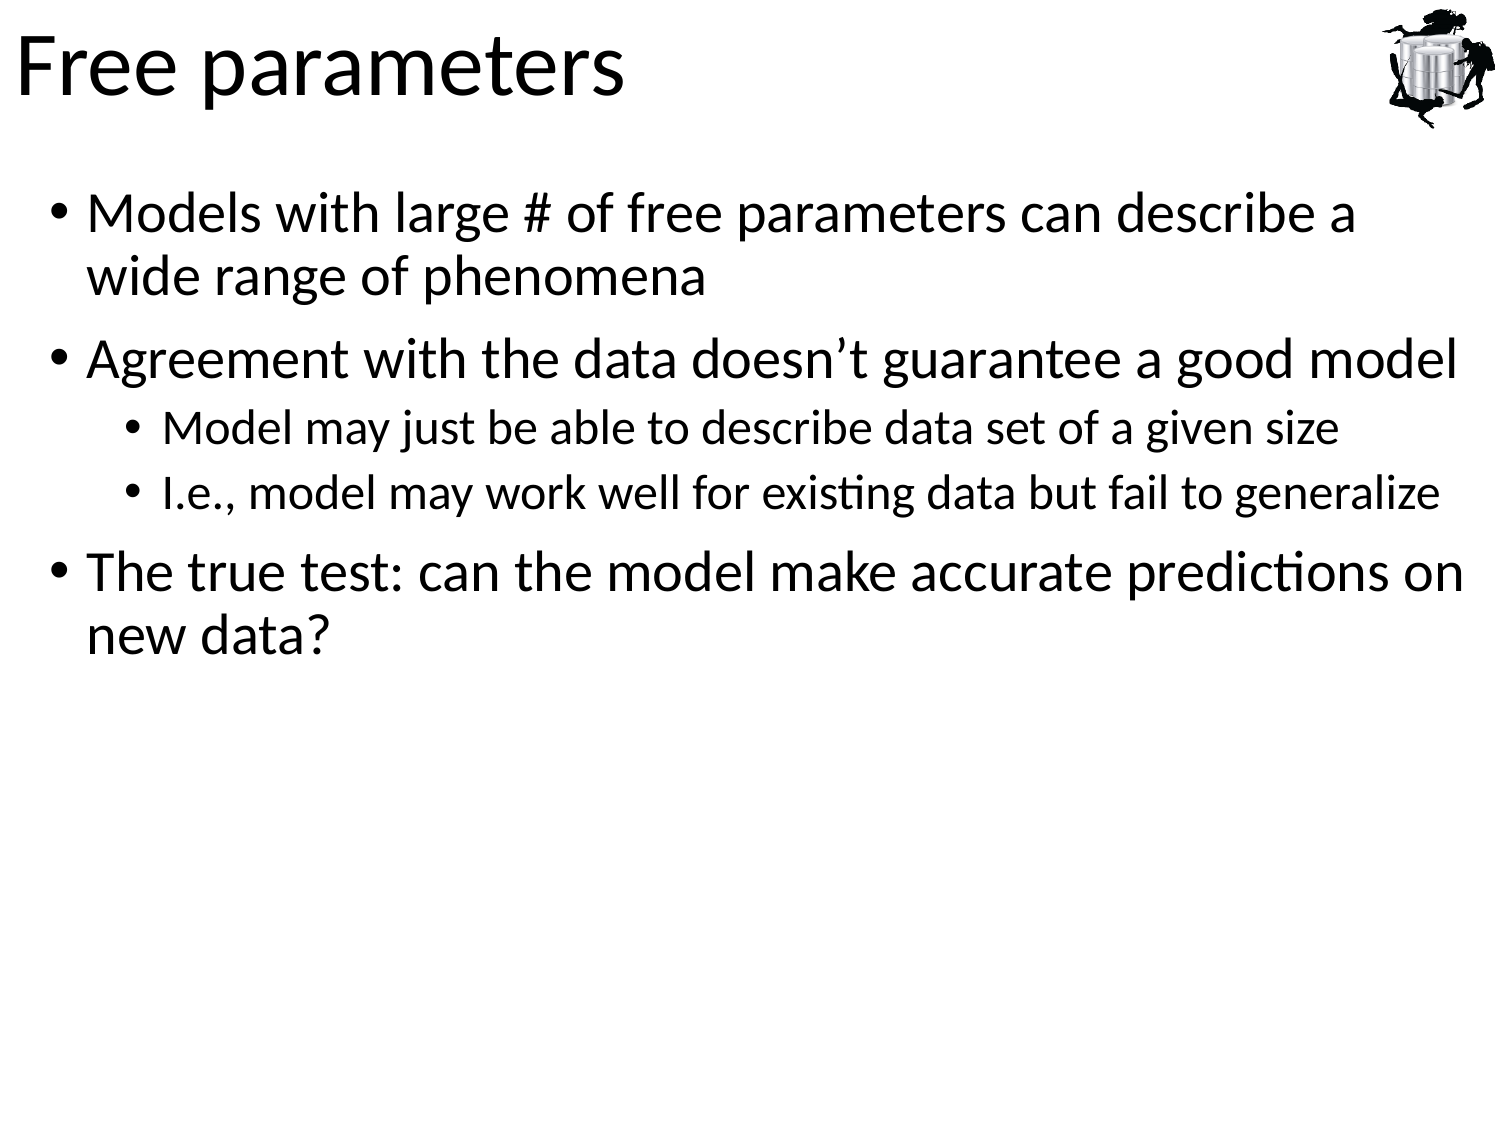

# Free parameters
Models with large # of free parameters can describe a wide range of phenomena
Agreement with the data doesn’t guarantee a good model
Model may just be able to describe data set of a given size
I.e., model may work well for existing data but fail to generalize
The true test: can the model make accurate predictions on new data?